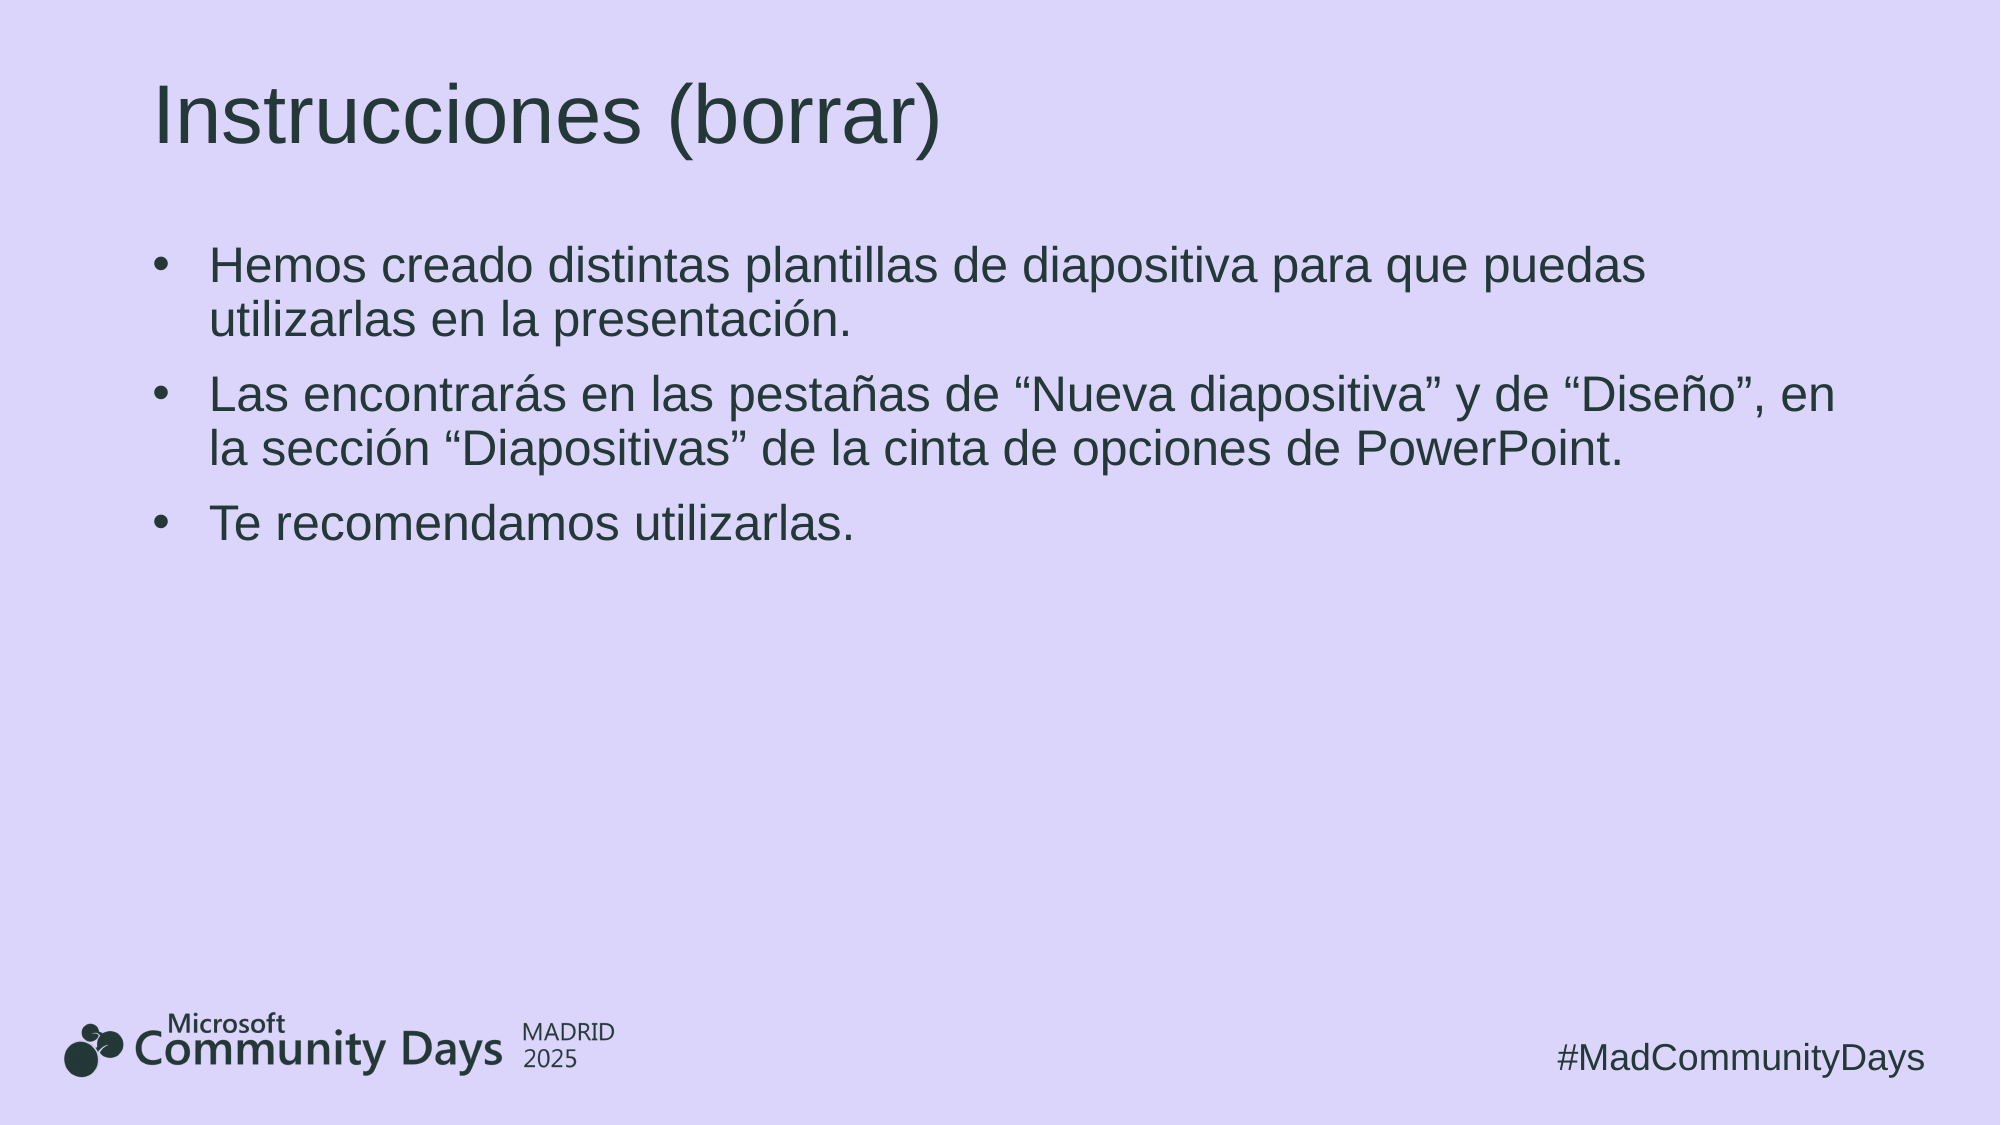

# Instrucciones (borrar)
Hemos creado distintas plantillas de diapositiva para que puedas utilizarlas en la presentación.
Las encontrarás en las pestañas de “Nueva diapositiva” y de “Diseño”, en la sección “Diapositivas” de la cinta de opciones de PowerPoint.
Te recomendamos utilizarlas.